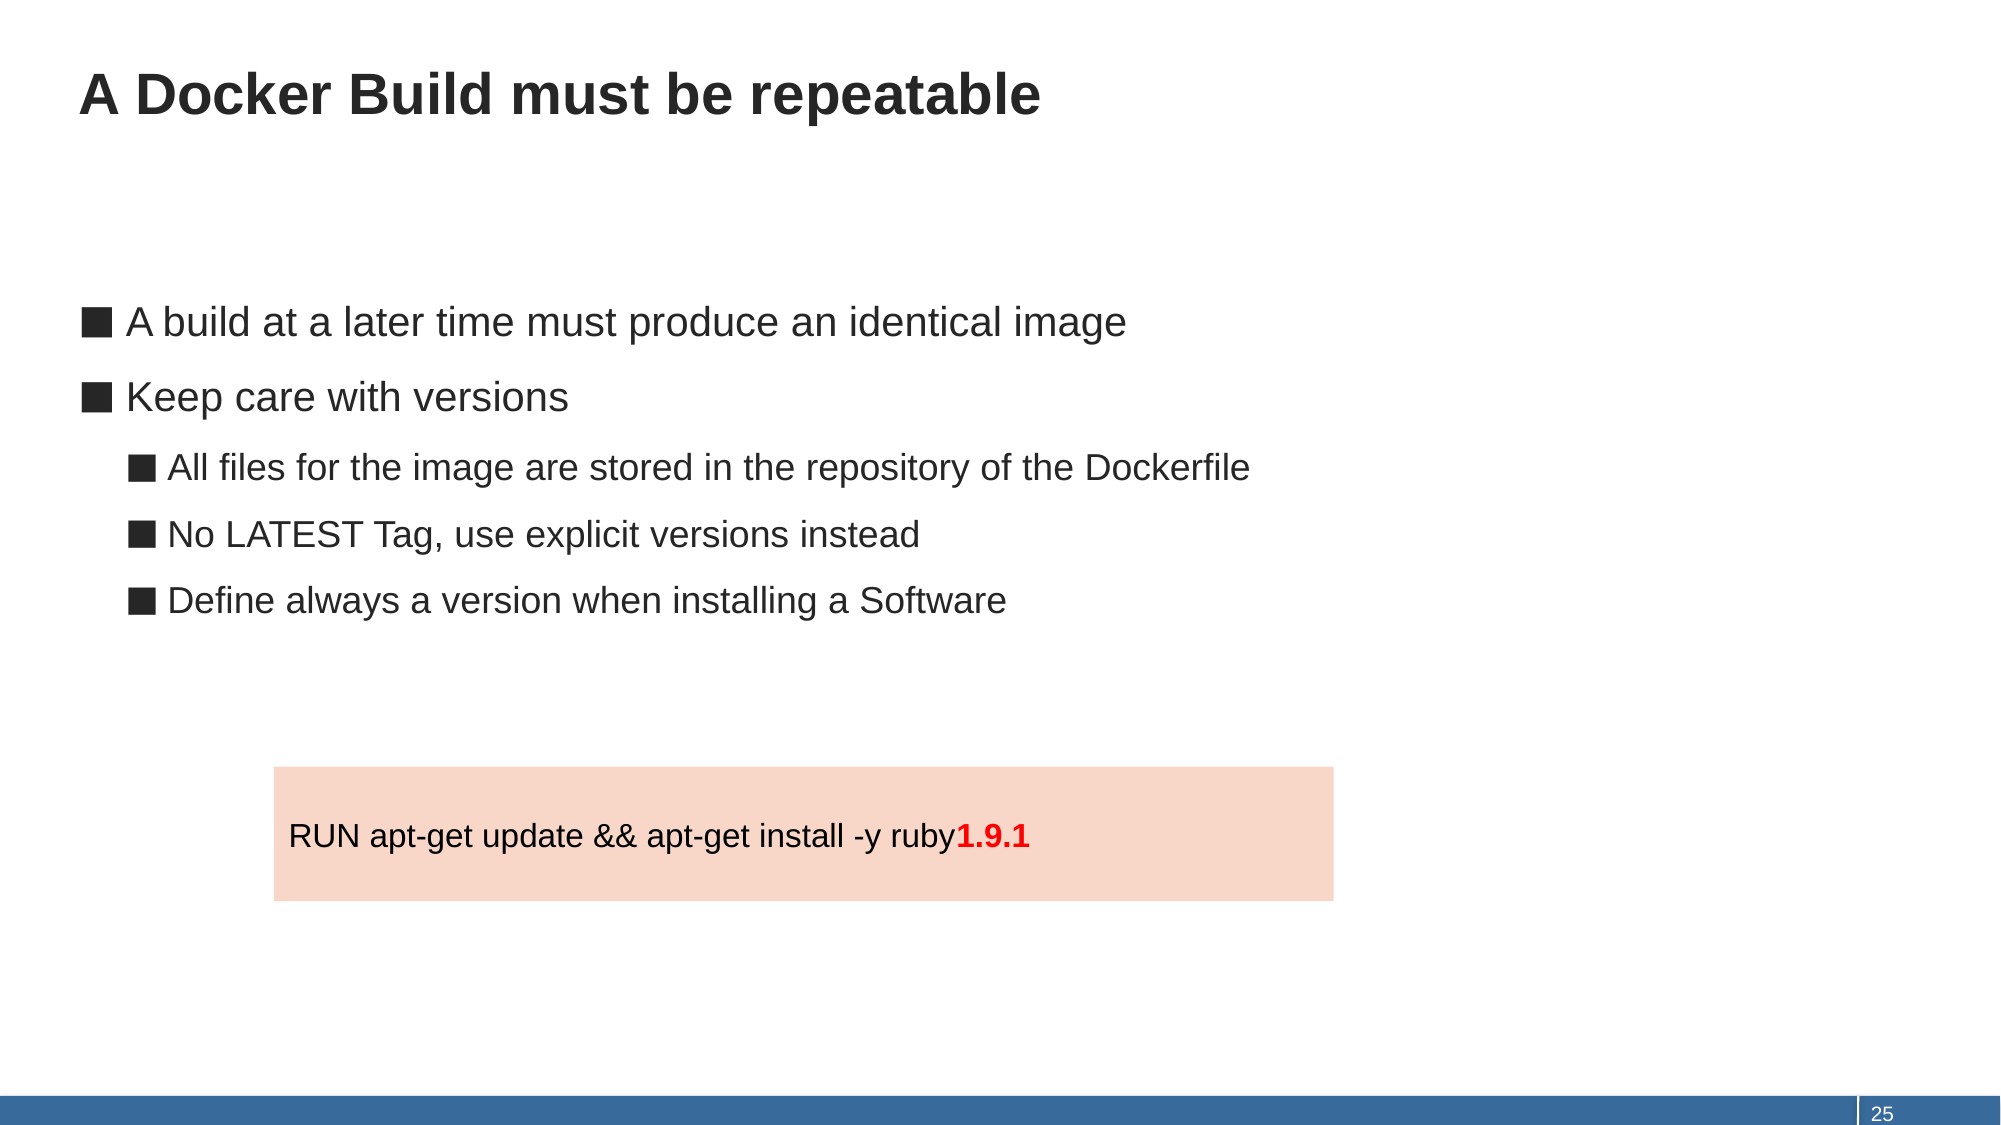

# A Docker Build must be repeatable
A build at a later time must produce an identical image
Keep care with versions
All files for the image are stored in the repository of the Dockerfile
No LATEST Tag, use explicit versions instead
Define always a version when installing a Software

RUN apt-get update && apt-get install -y ruby1.9.1

25